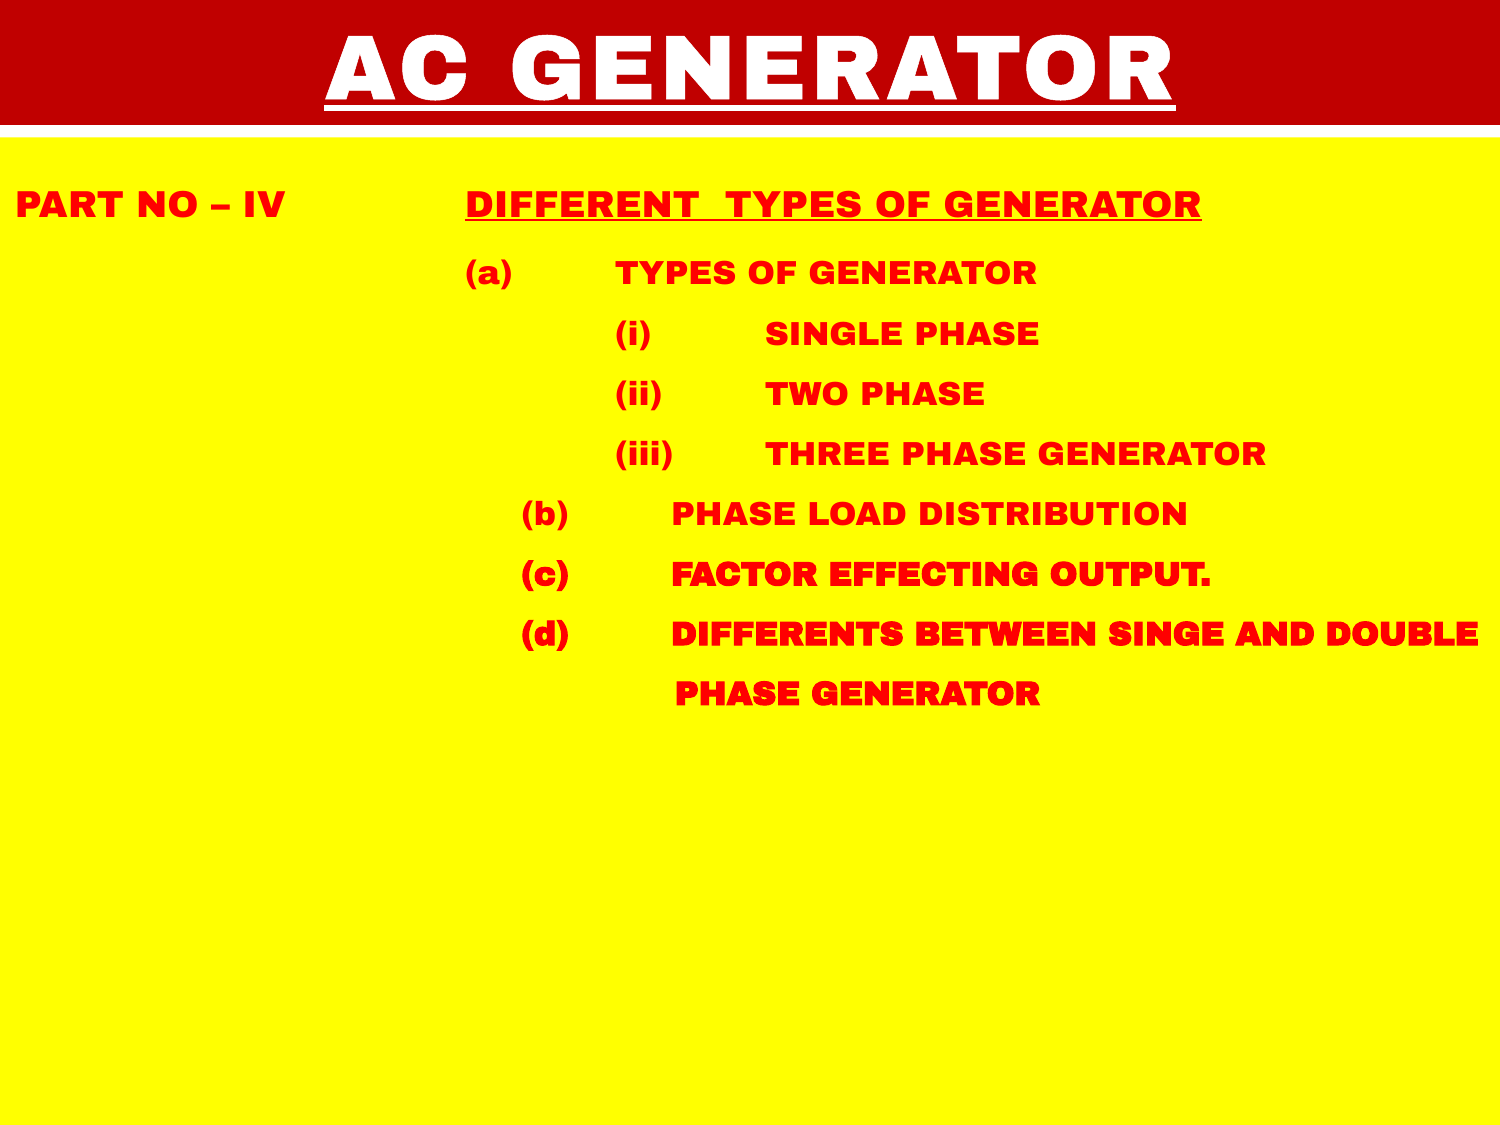

AC GENERATOR

PART NO – IV		DIFFERENT  TYPES OF GENERATOR
		  	(a)	TYPES OF GENERATOR
				(i)	SINGLE PHASE
				(ii)	TWO PHASE
				(iii)	THREE PHASE GENERATOR
   		(b)  	PHASE LOAD DISTRIBUTION
		(c)	FACTOR EFFECTING OUTPUT.
		(d)	DIFFERENTS BETWEEN SINGE AND DOUBLE 	              PHASE GENERATOR